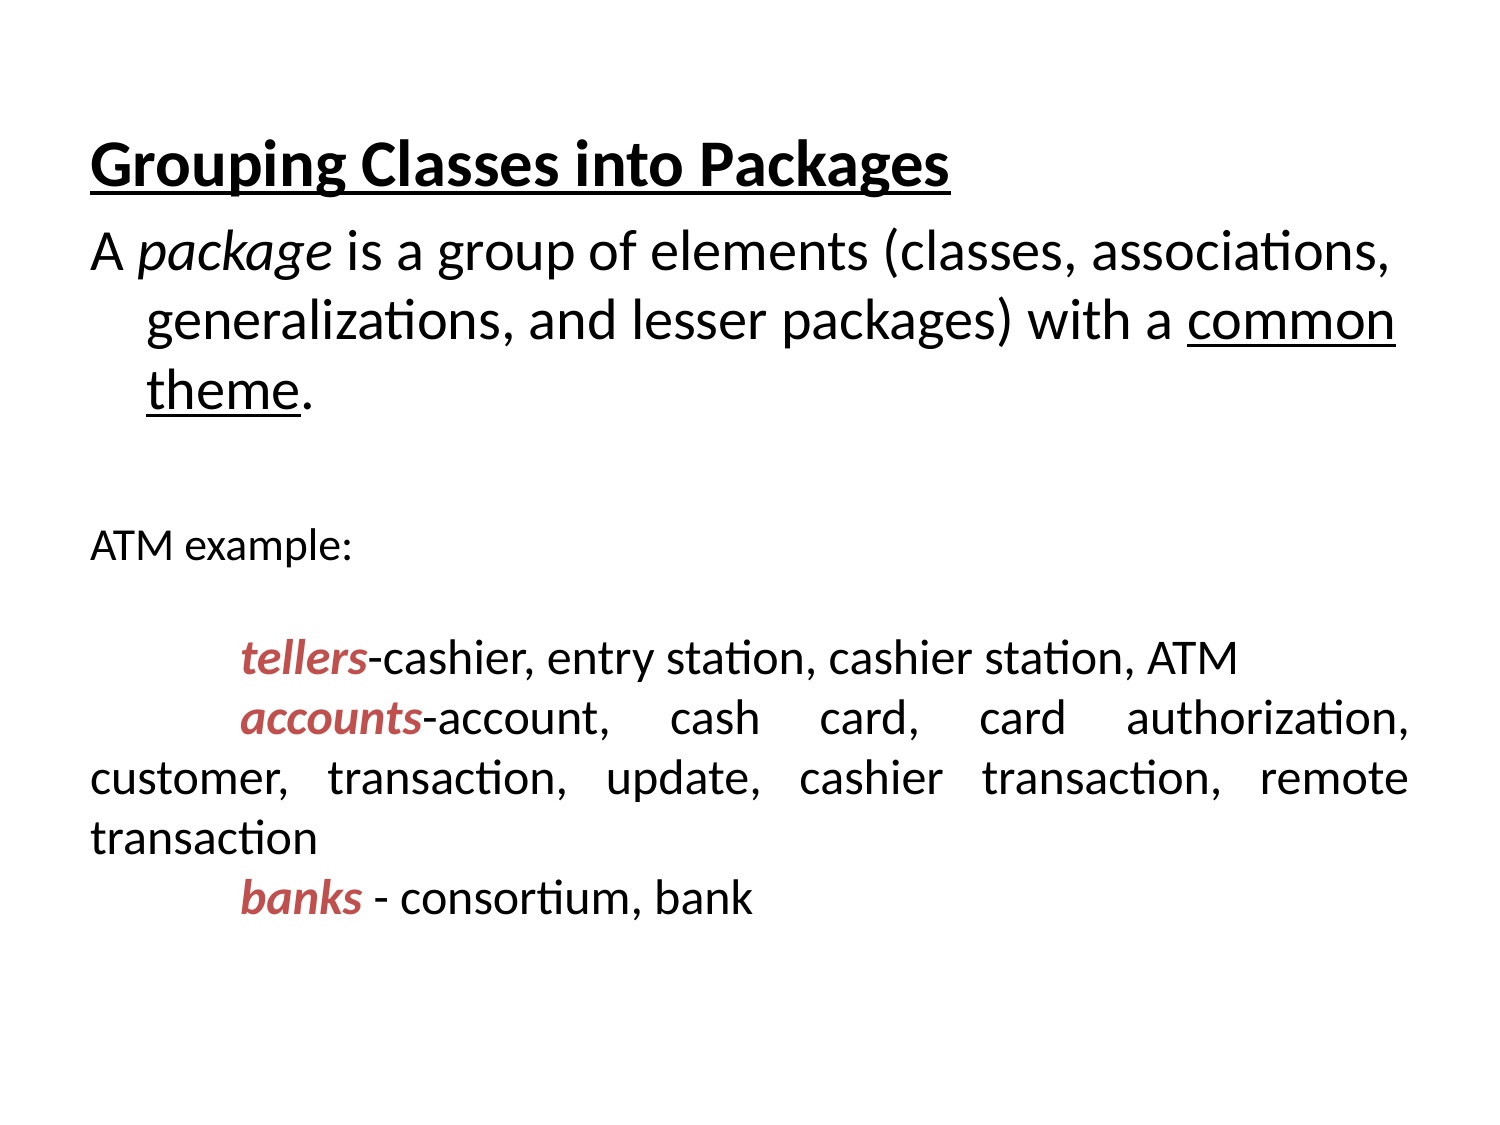

Grouping Classes into Packages
A package is a group of elements (classes, associations, generalizations, and lesser packages) with a common theme.

ATM example:

	tellers-cashier, entry station, cashier station, ATM
	accounts-account, cash card, card authorization, customer, transaction, update, cashier transaction, remote transaction
	banks - consortium, bank